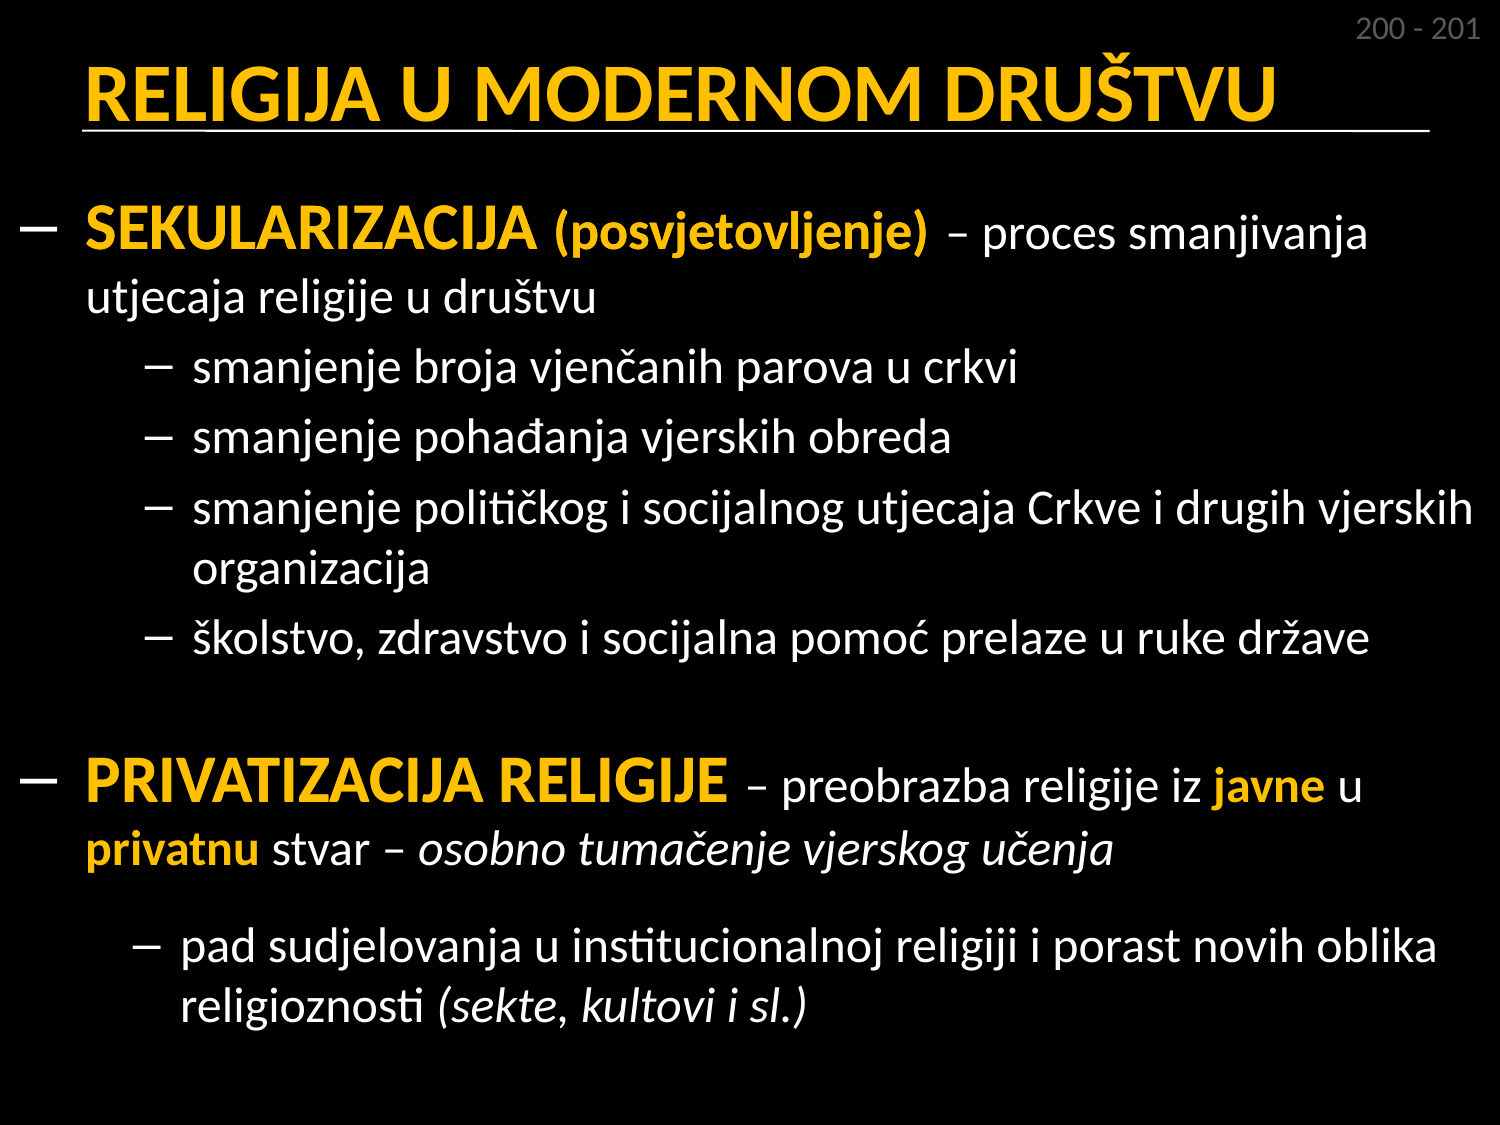

200 - 201
RELIGIJA U MODERNOM DRUŠTVU
SEKULARIZACIJA (posvjetovljenje)

PRIVATIZACIJA RELIGIJE
SEKULARIZACIJA (posvjetovljenje) – proces smanjivanja utjecaja religije u društvu
smanjenje broja vjenčanih parova u crkvi
smanjenje pohađanja vjerskih obreda
smanjenje političkog i socijalnog utjecaja Crkve i drugih vjerskih organizacija
školstvo, zdravstvo i socijalna pomoć prelaze u ruke države
PRIVATIZACIJA RELIGIJE – preobrazba religije iz javne u privatnu stvar – osobno tumačenje vjerskog učenja
pad sudjelovanja u institucionalnoj religiji i porast novih oblika religioznosti (sekte, kultovi i sl.)